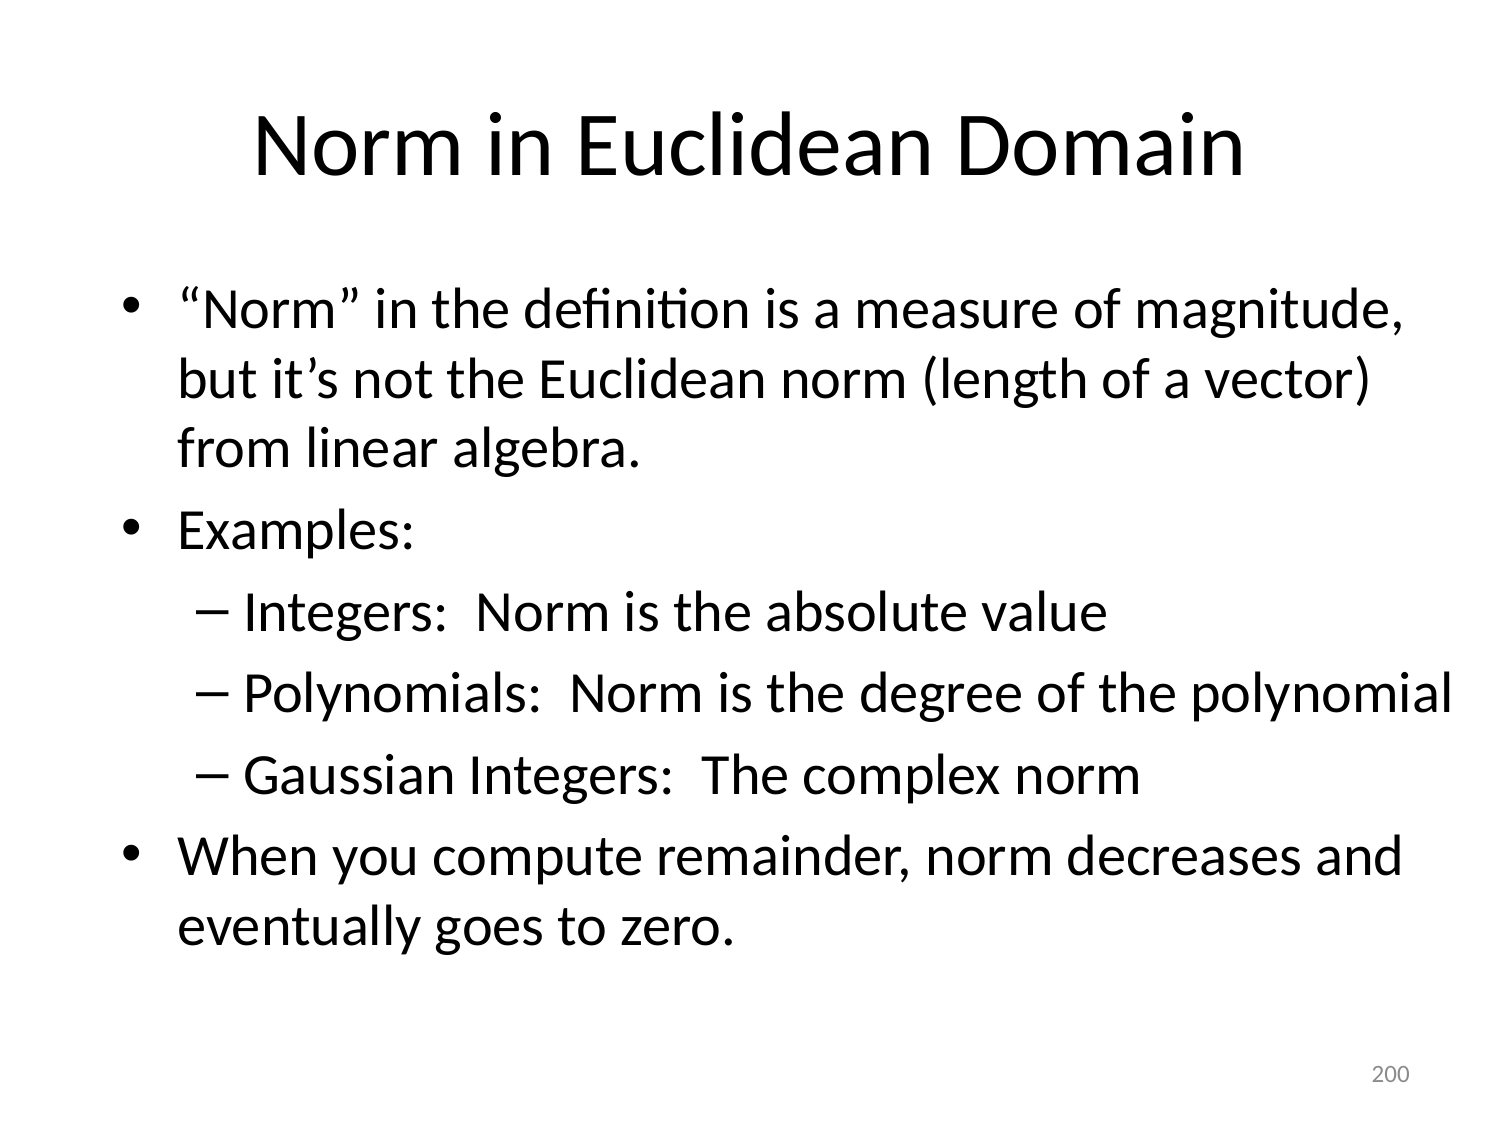

# Norm in Euclidean Domain
“Norm” in the definition is a measure of magnitude, but it’s not the Euclidean norm (length of a vector) from linear algebra.
Examples:
Integers:  Norm is the absolute value
Polynomials:  Norm is the degree of the polynomial
Gaussian Integers:  The complex norm
When you compute remainder, norm decreases and eventually goes to zero.

200